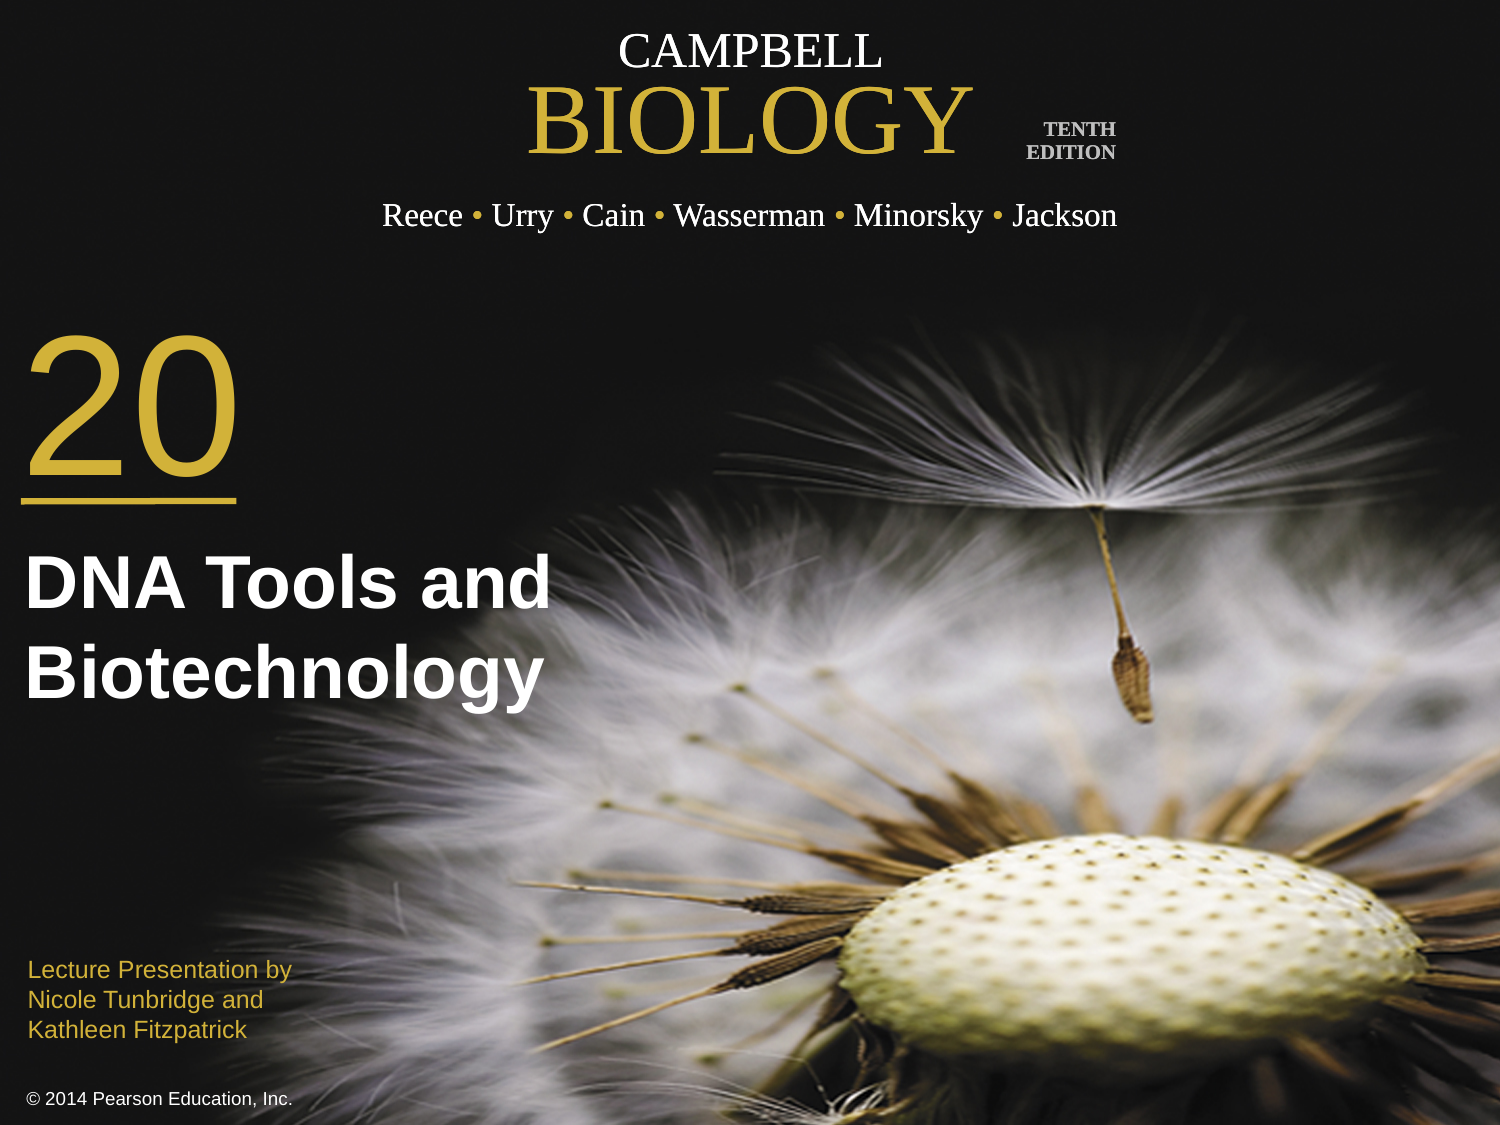

0
20
DNA Tools and Biotechnology
Lecture Presentation by
Nicole Tunbridge and
Kathleen Fitzpatrick